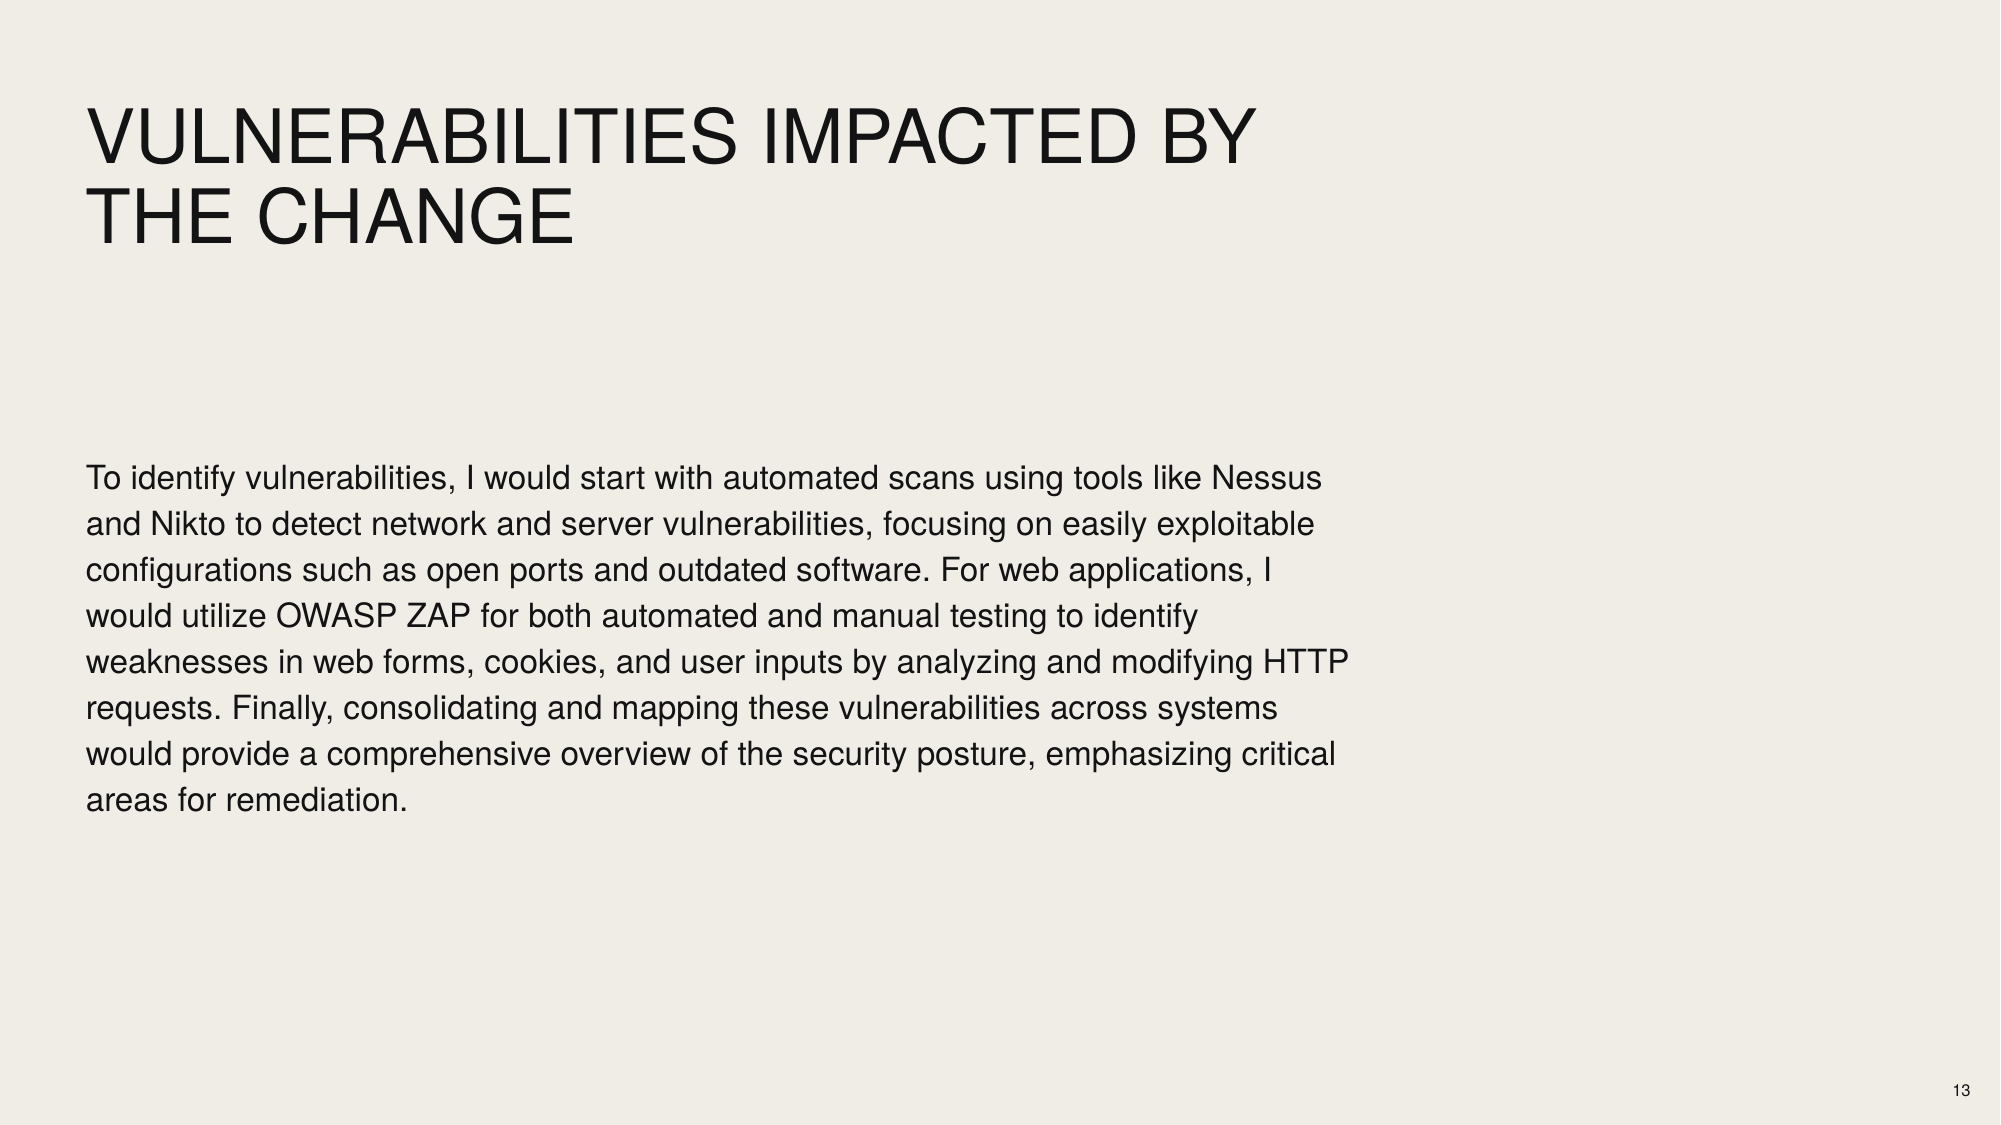

# Vulnerabilities impacted by the change
To identify vulnerabilities, I would start with automated scans using tools like Nessus and Nikto to detect network and server vulnerabilities, focusing on easily exploitable configurations such as open ports and outdated software. For web applications, I would utilize OWASP ZAP for both automated and manual testing to identify weaknesses in web forms, cookies, and user inputs by analyzing and modifying HTTP requests. Finally, consolidating and mapping these vulnerabilities across systems would provide a comprehensive overview of the security posture, emphasizing critical areas for remediation.
13